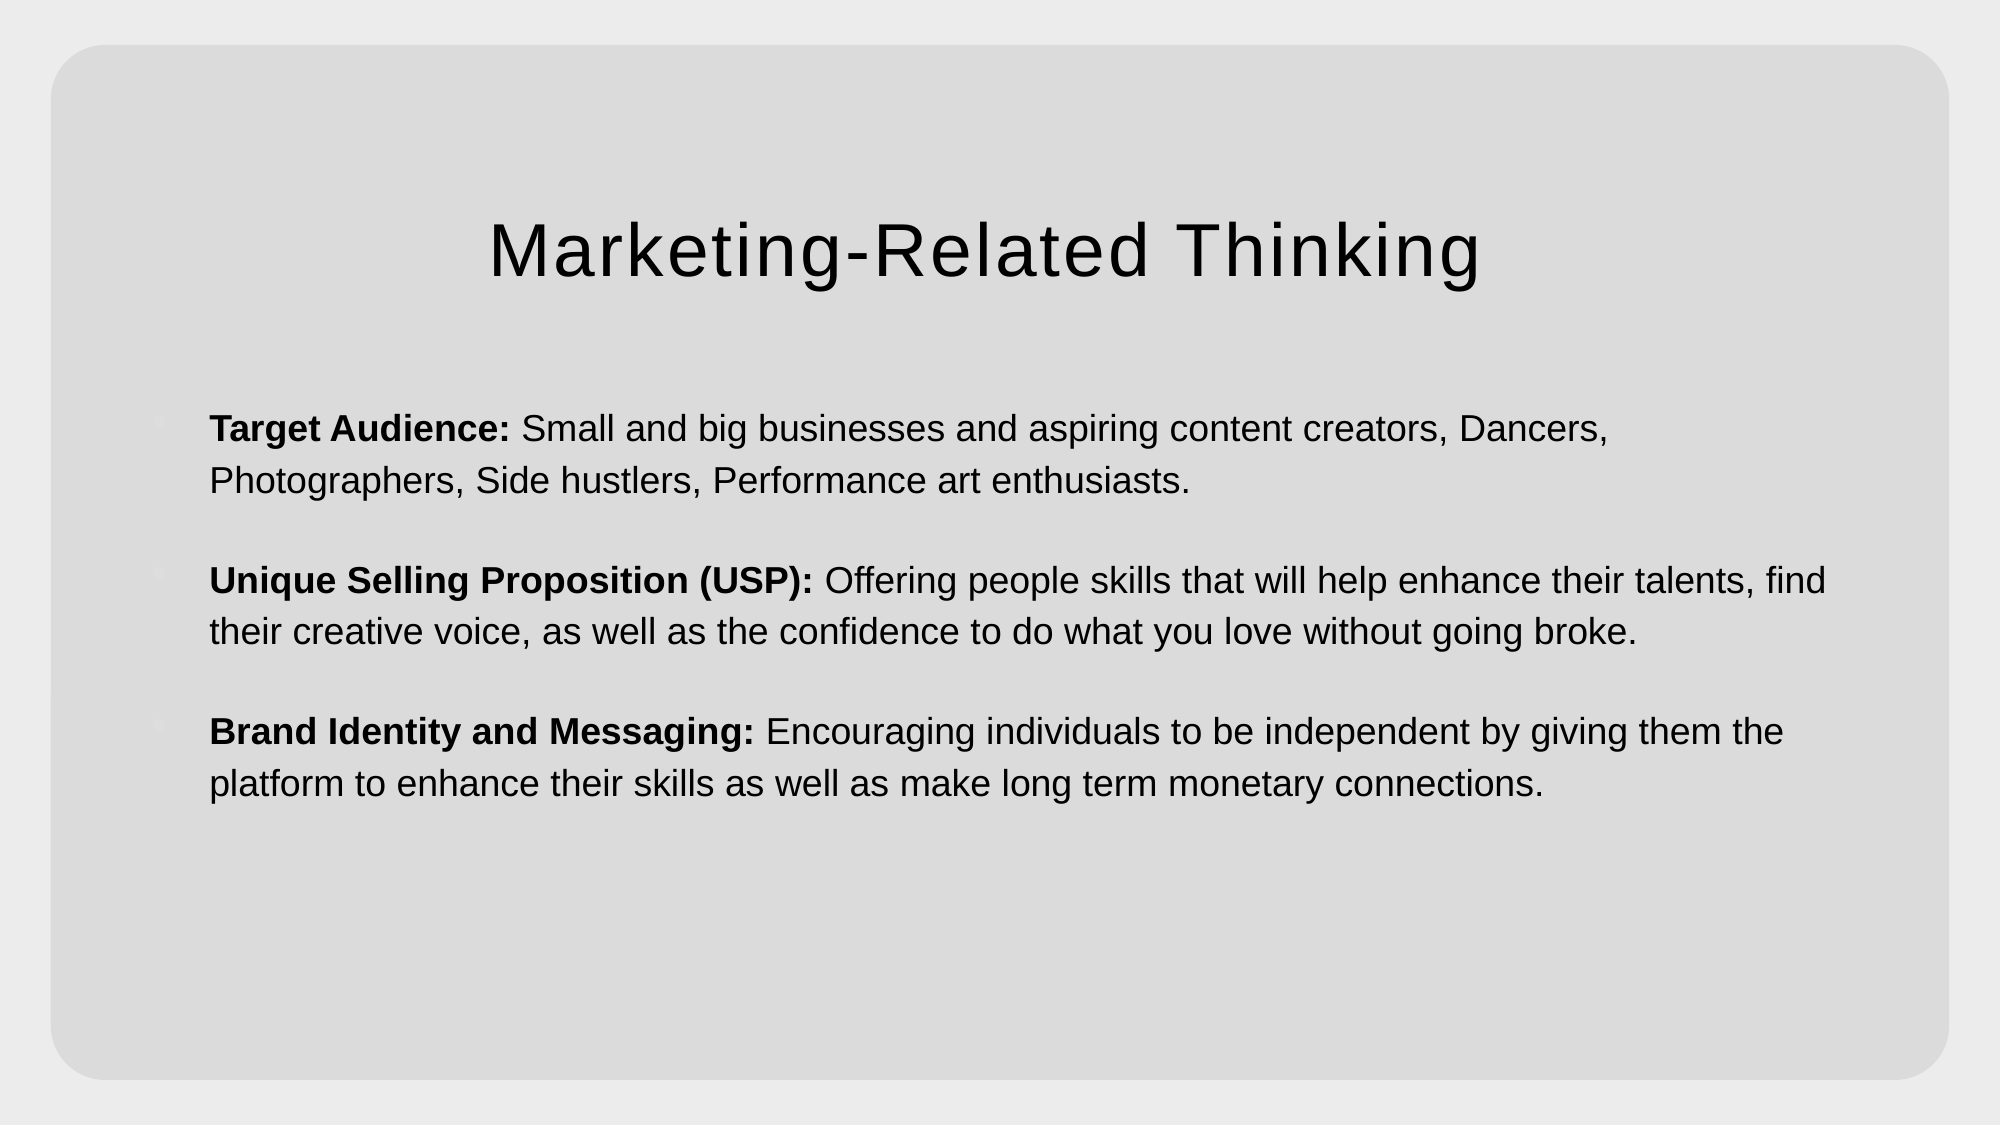

# Marketing-Related Thinking
Target Audience: Small and big businesses and aspiring content creators, Dancers, Photographers, Side hustlers, Performance art enthusiasts.
Unique Selling Proposition (USP): Offering people skills that will help enhance their talents, find their creative voice, as well as the confidence to do what you love without going broke.
Brand Identity and Messaging: Encouraging individuals to be independent by giving them the platform to enhance their skills as well as make long term monetary connections.